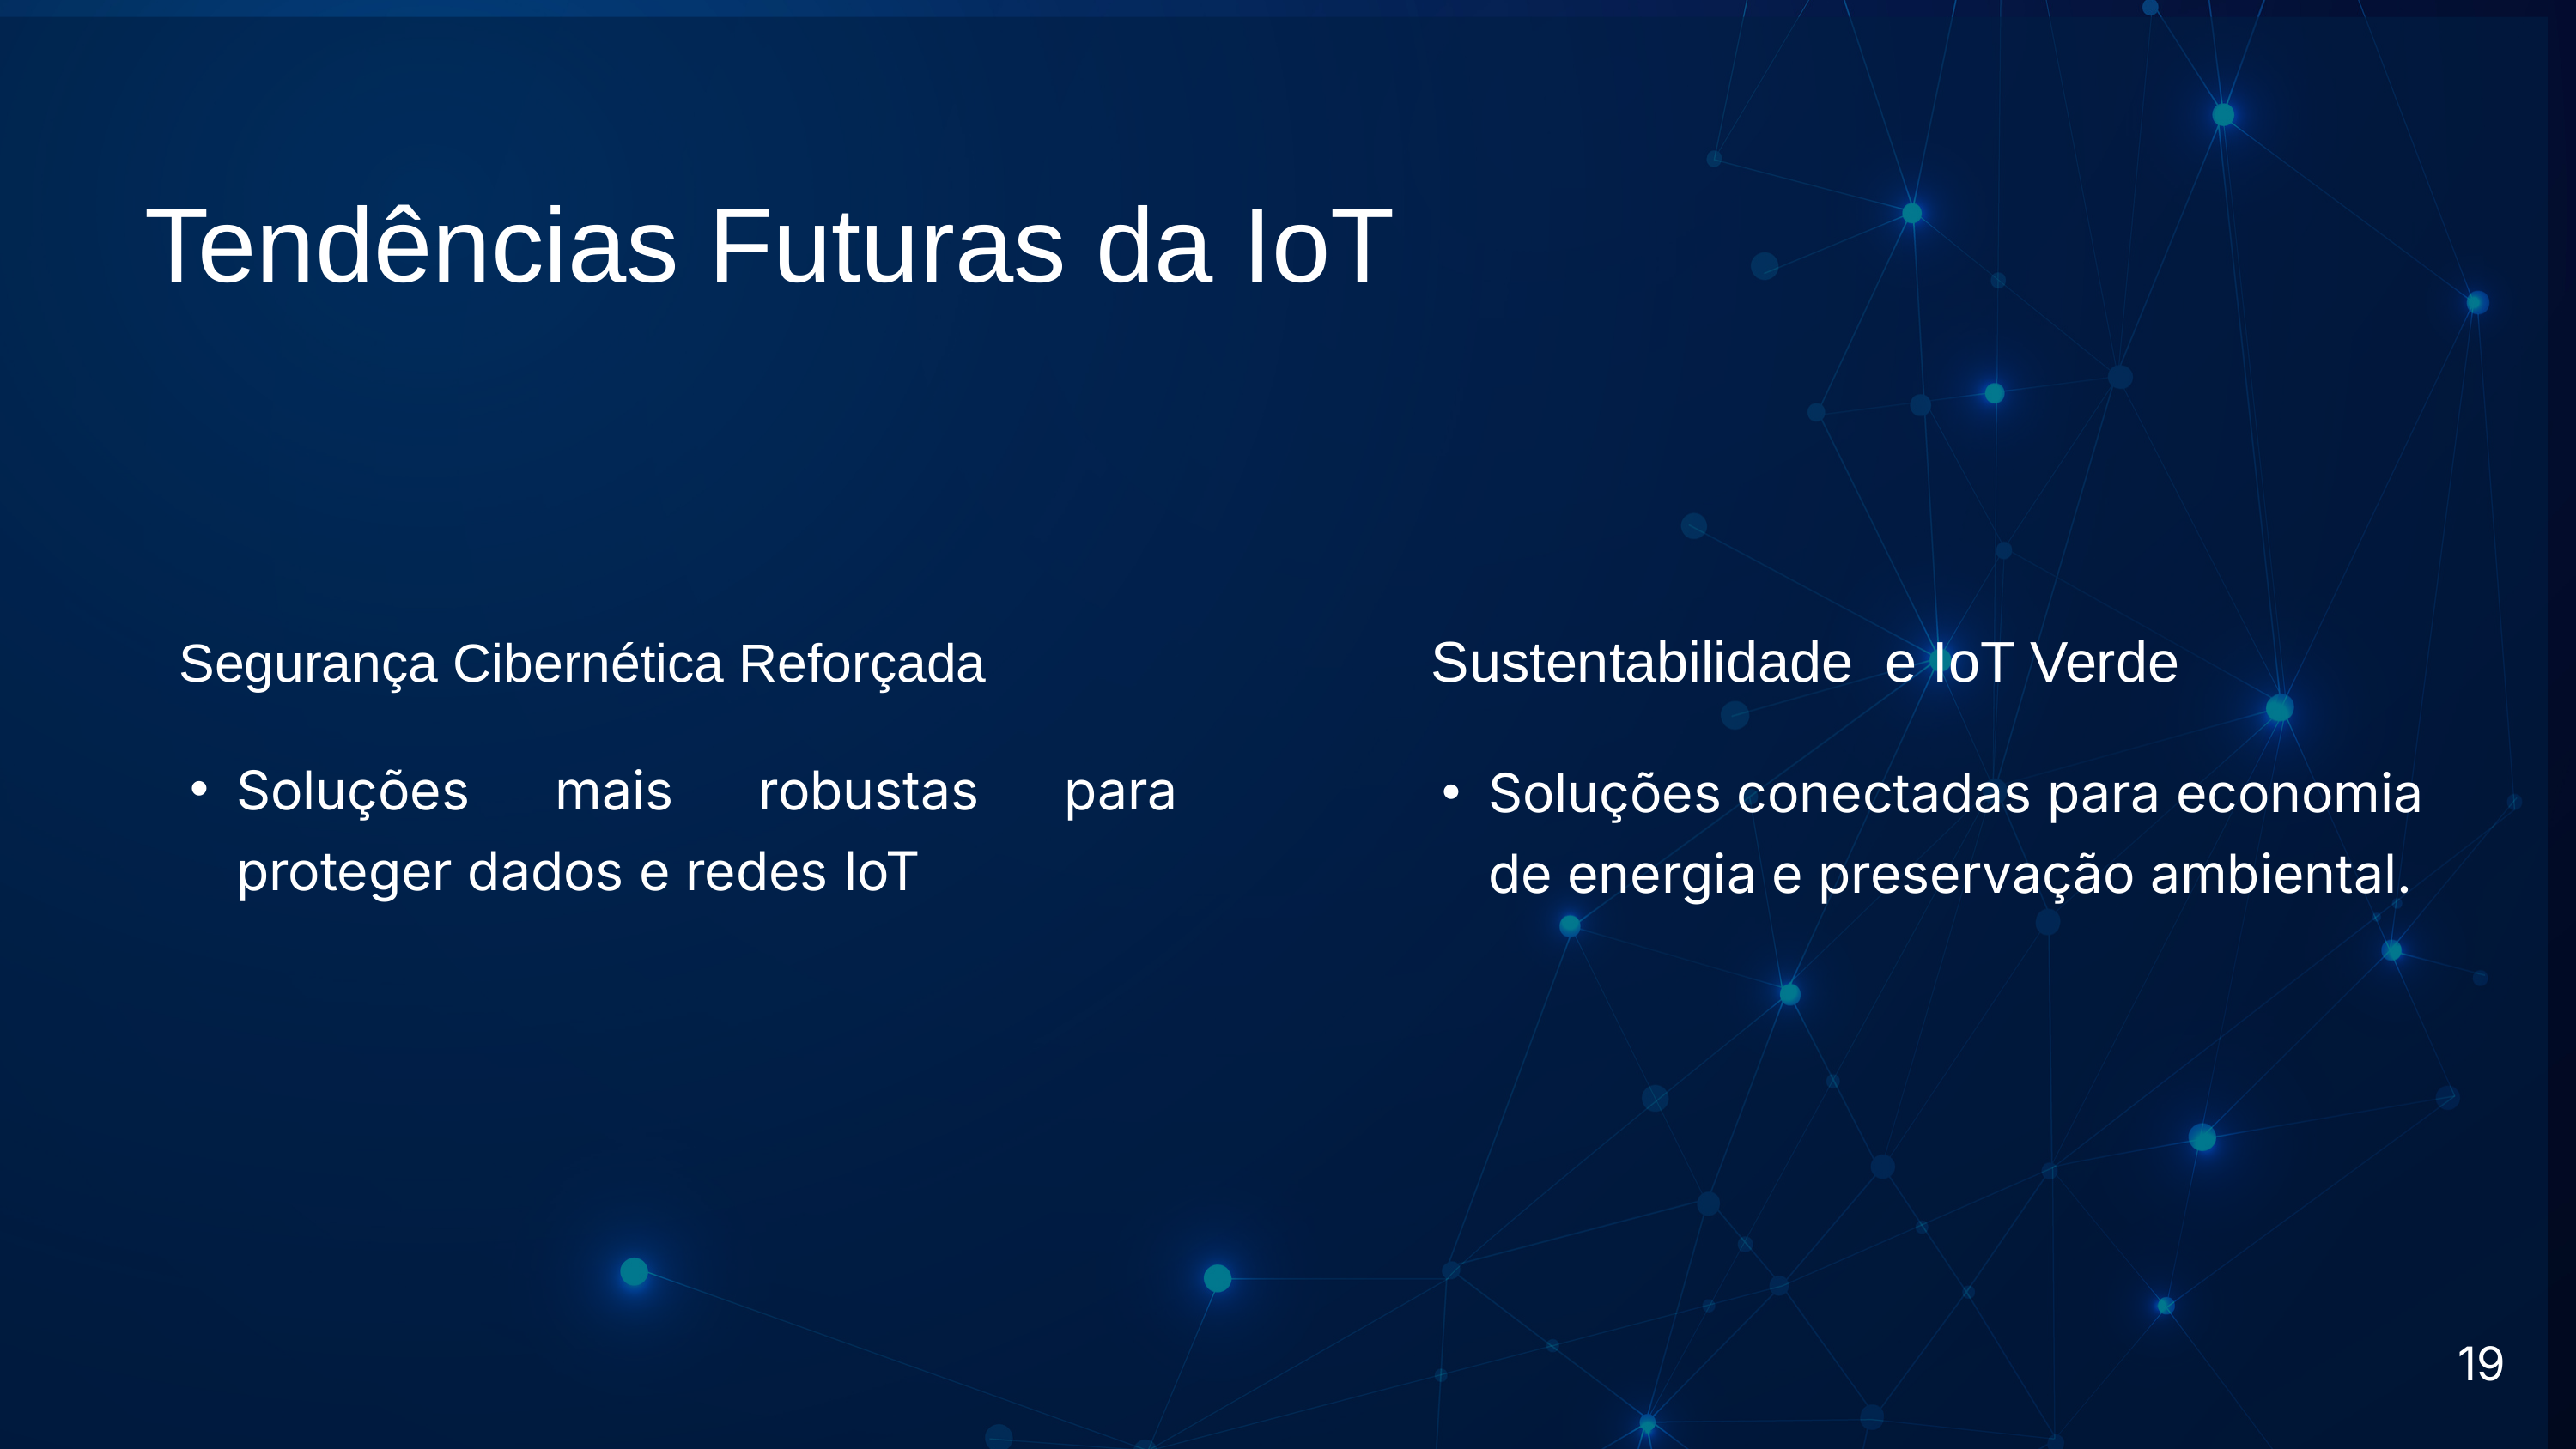

Tendências Futuras da IoT
Sustentabilidade  e IoT Verde
Soluções conectadas para economia de energia e preservação ambiental.
Segurança Cibernética Reforçada
Soluções mais robustas para proteger dados e redes IoT
19